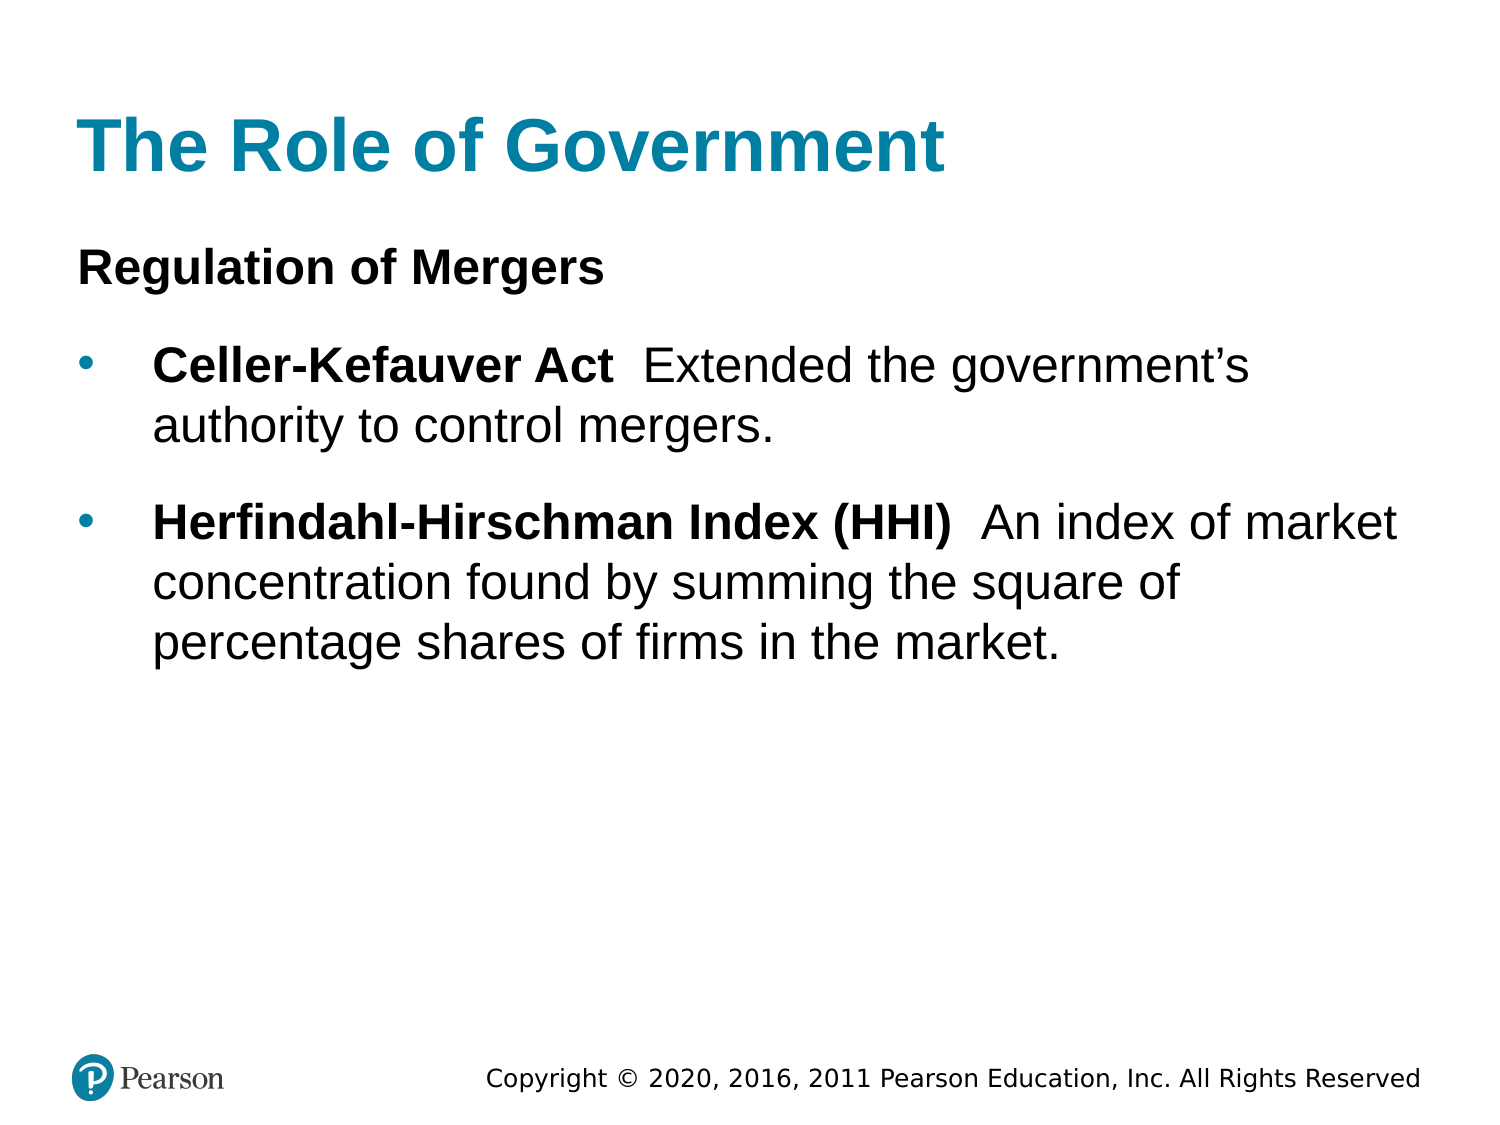

# The Role of Government
Regulation of Mergers
Celler-Kefauver Act  Extended the government’s authority to control mergers.
Herfindahl-Hirschman Index (HHI)  An index of market concentration found by summing the square of percentage shares of firms in the market.